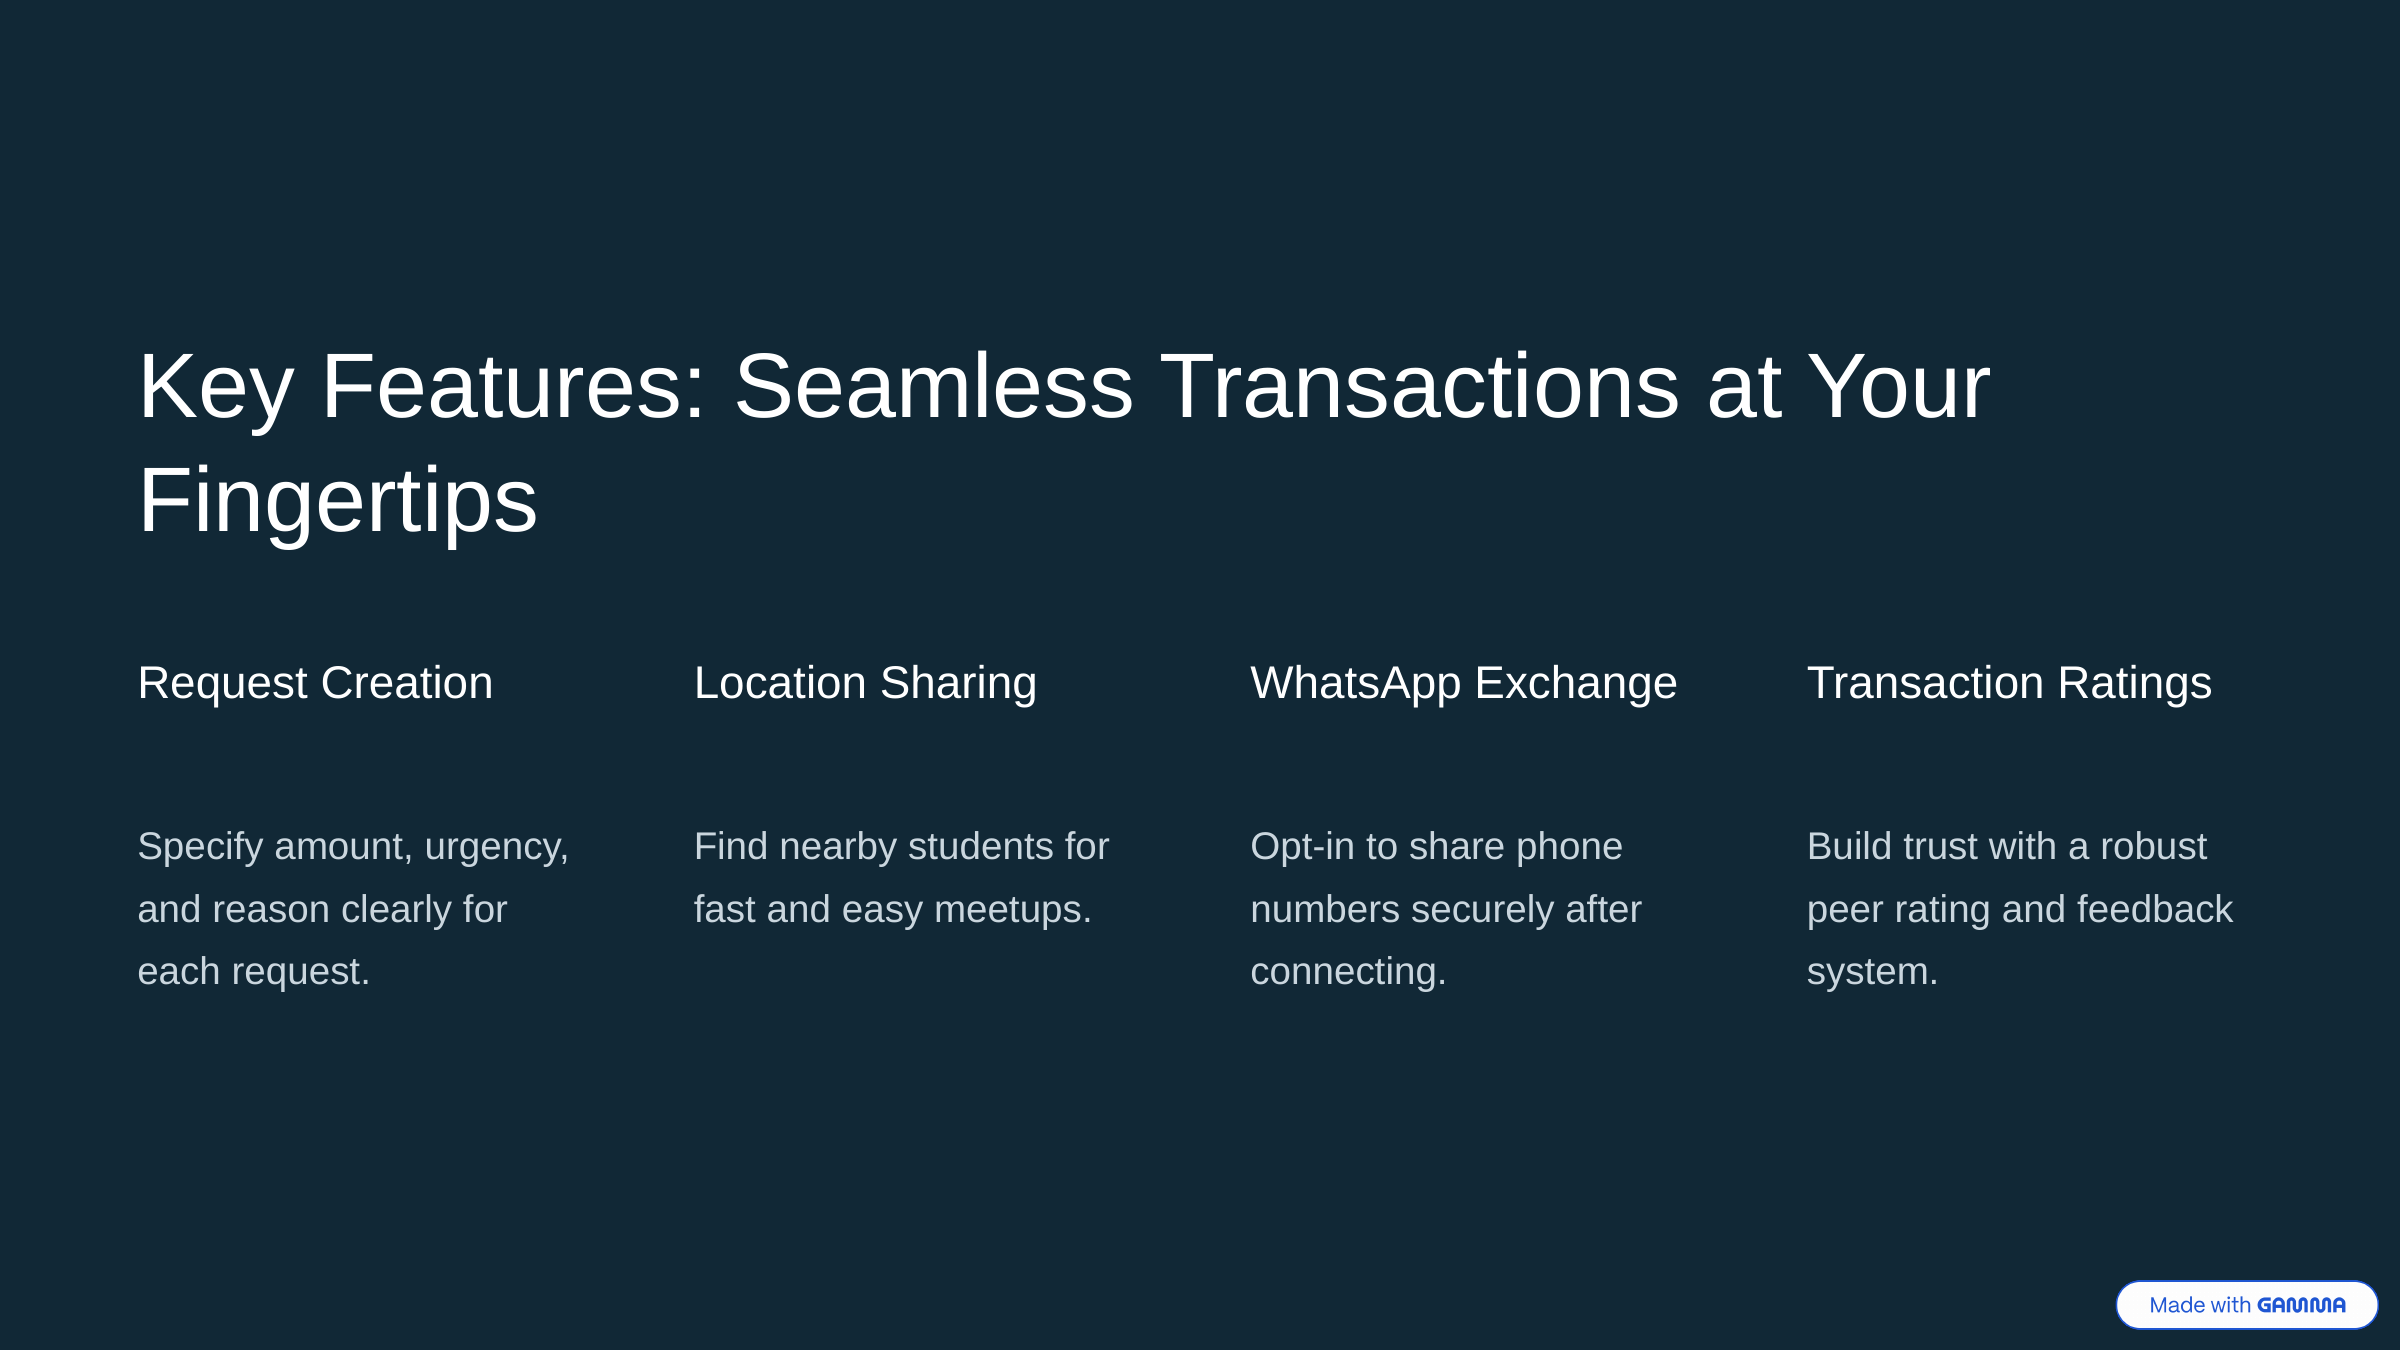

Key Features: Seamless Transactions at Your Fingertips
Request Creation
Location Sharing
WhatsApp Exchange
Transaction Ratings
Specify amount, urgency, and reason clearly for each request.
Find nearby students for fast and easy meetups.
Opt-in to share phone numbers securely after connecting.
Build trust with a robust peer rating and feedback system.